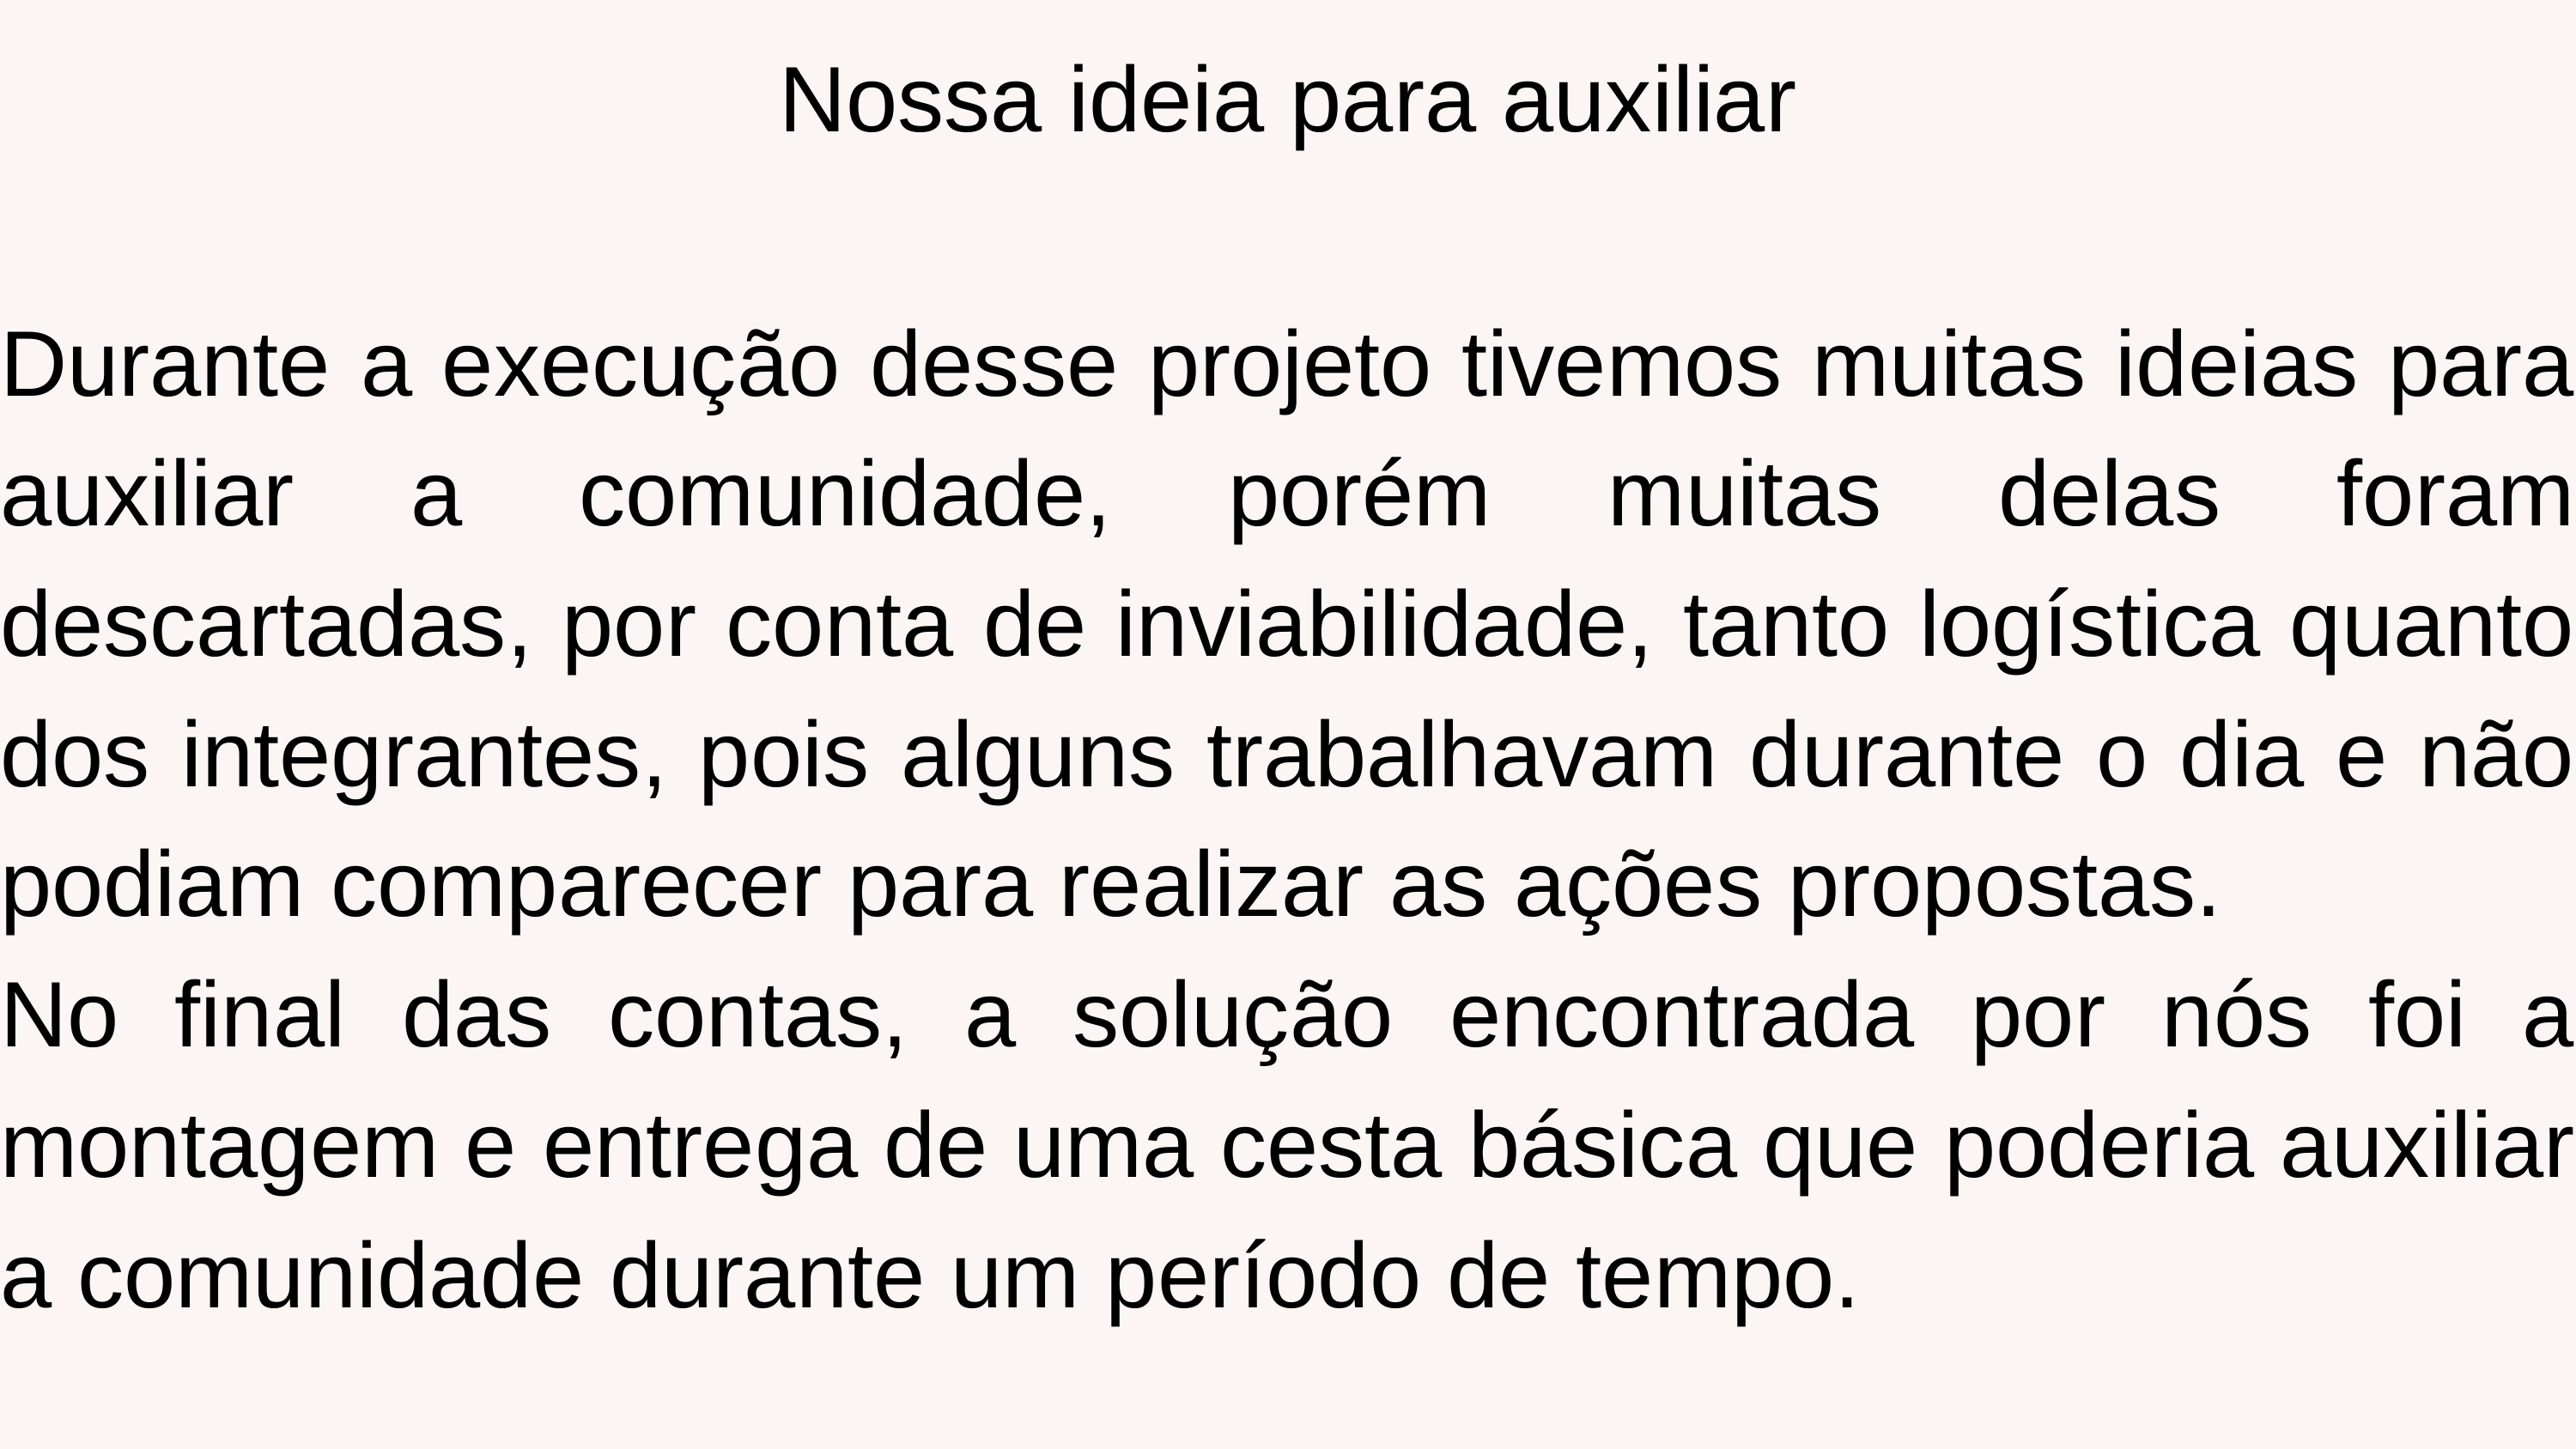

Nossa ideia para auxiliar
Durante a execução desse projeto tivemos muitas ideias para auxiliar a comunidade, porém muitas delas foram descartadas, por conta de inviabilidade, tanto logística quanto dos integrantes, pois alguns trabalhavam durante o dia e não podiam comparecer para realizar as ações propostas.
No final das contas, a solução encontrada por nós foi a montagem e entrega de uma cesta básica que poderia auxiliar a comunidade durante um período de tempo.